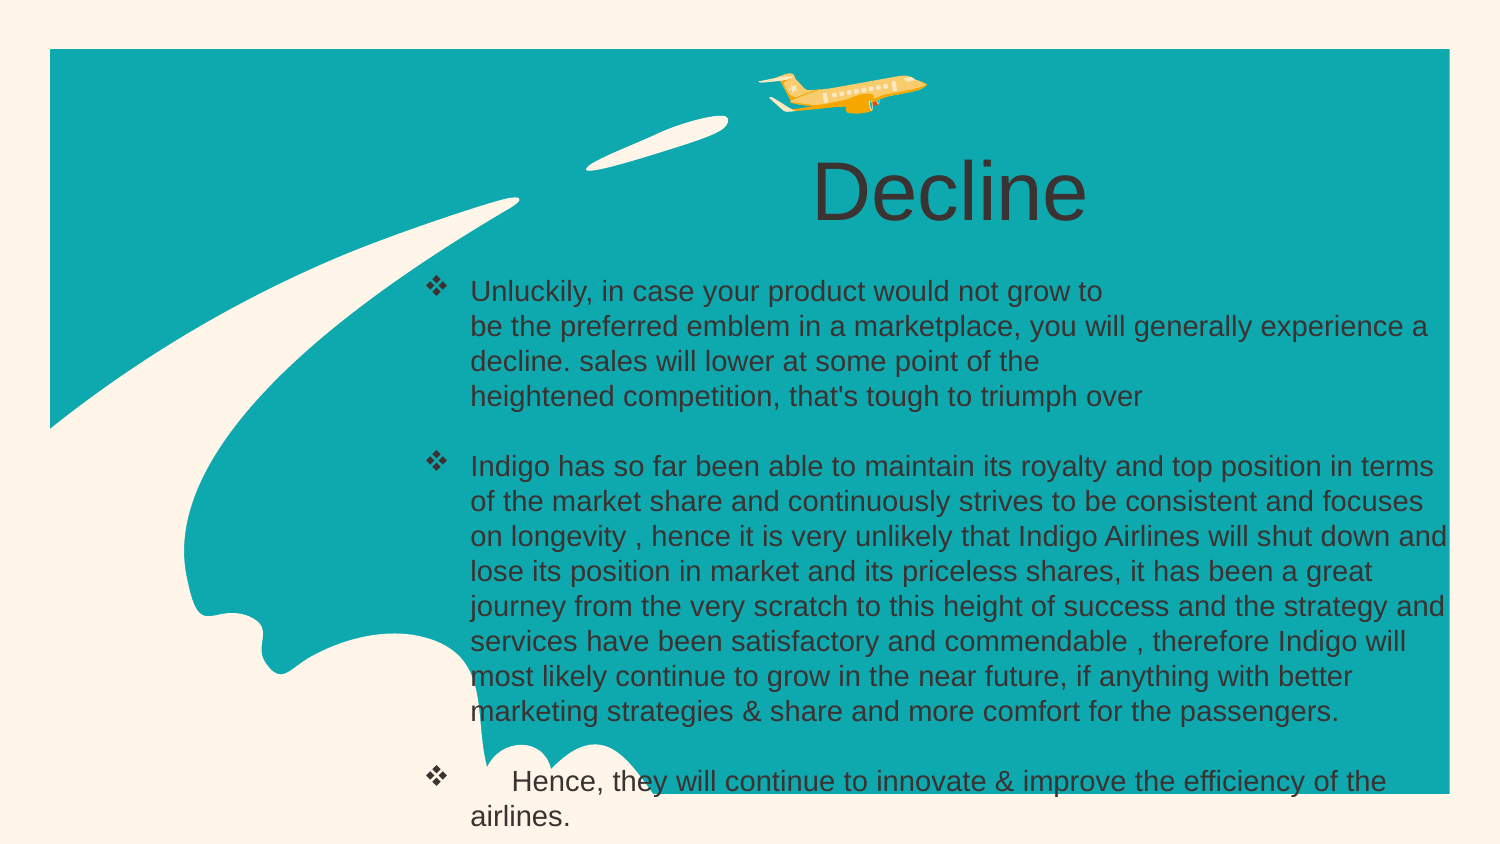

Decline

Unluckily, in case your product would not grow to be the preferred emblem in a marketplace, you will generally experience a decline. sales will lower at some point of the heightened competition, that's tough to triumph over

Indigo has so far been able to maintain its royalty and top position in terms of the market share and continuously strives to be consistent and focuses on longevity , hence it is very unlikely that Indigo Airlines will shut down and lose its position in market and its priceless shares, it has been a great journey from the very scratch to this height of success and the strategy and services have been satisfactory and commendable , therefore Indigo will most likely continue to grow in the near future, if anything with better marketing strategies & share and more comfort for the passengers.

     Hence, they will continue to innovate & improve the efficiency of the airlines.